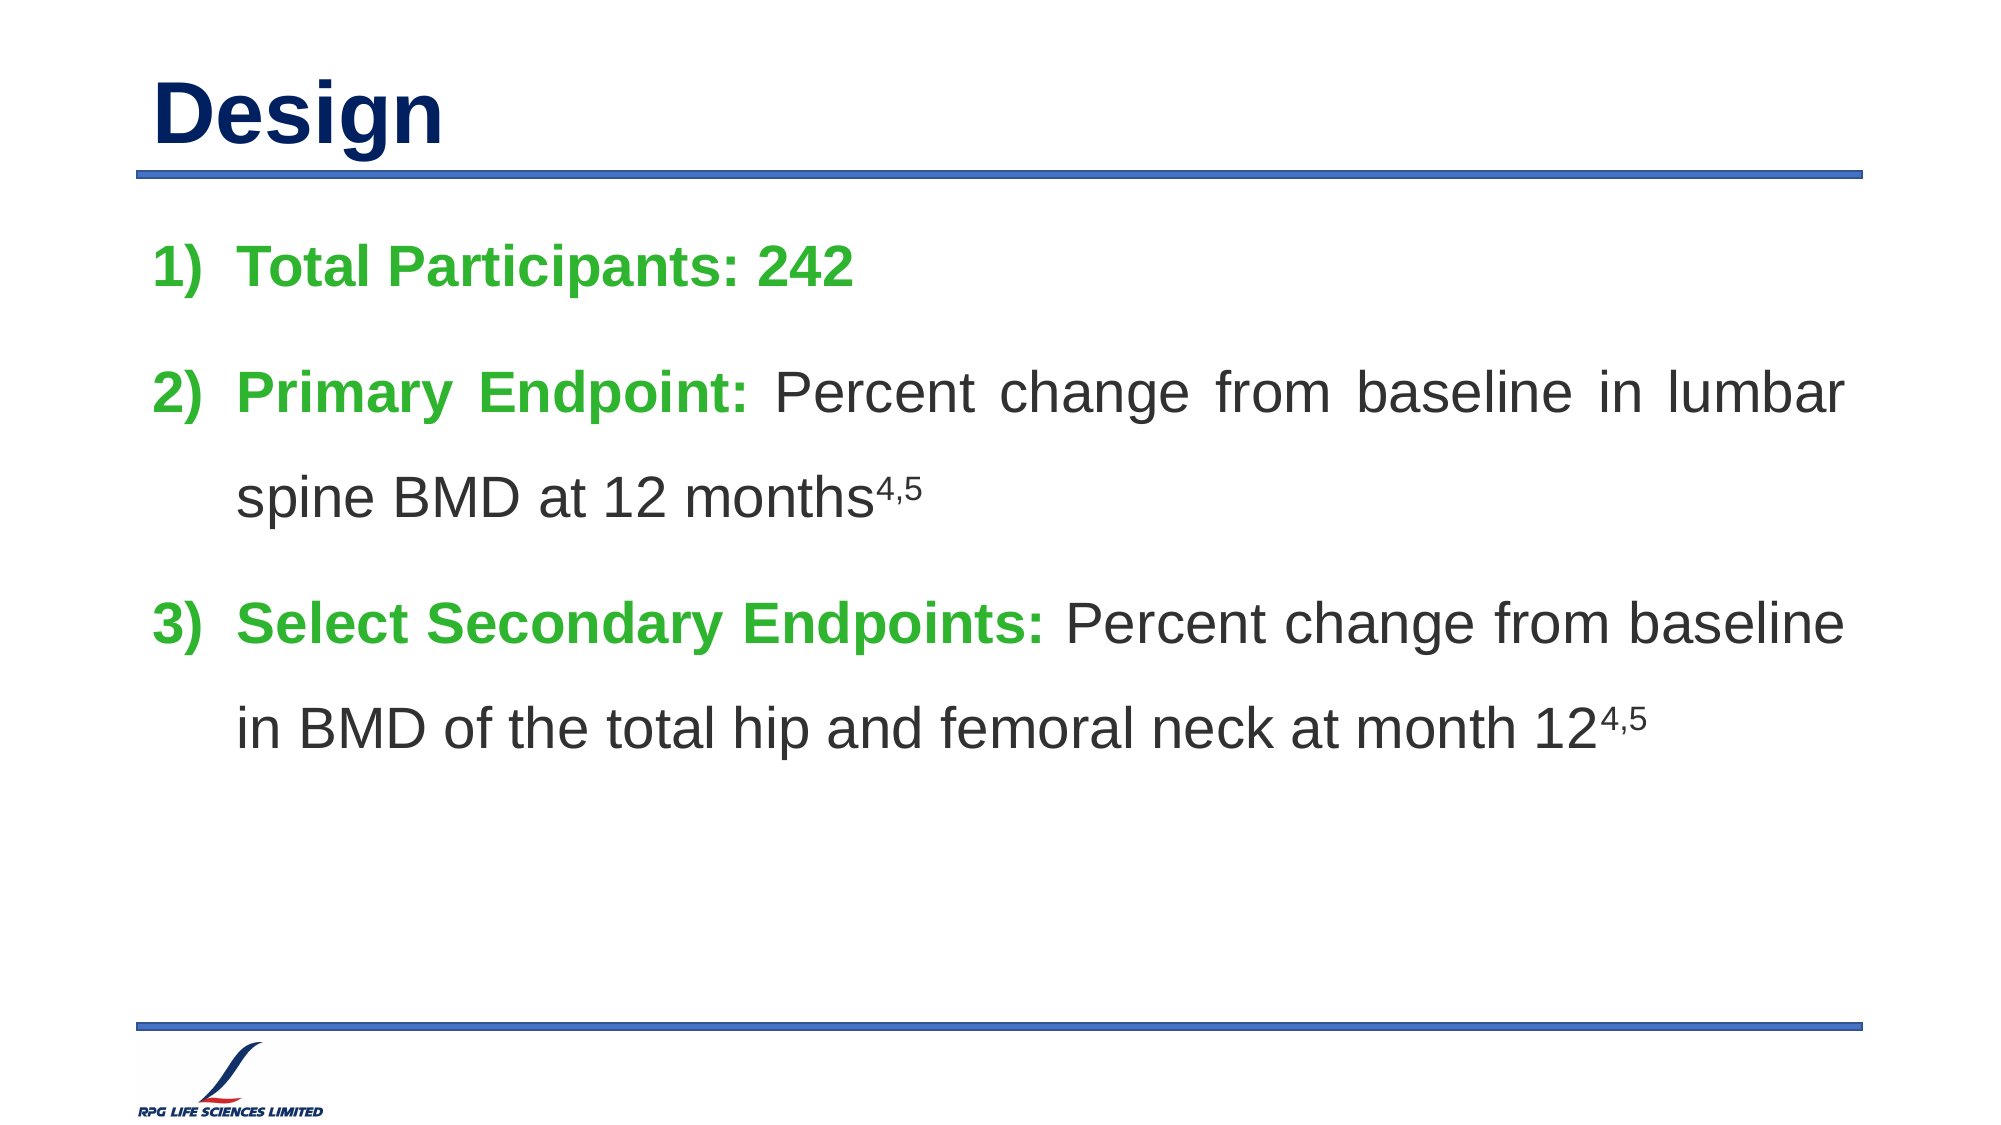

# Design
Total Participants: 242
Primary Endpoint: Percent change from baseline in lumbar spine BMD at 12 months4,5
Select Secondary Endpoints: Percent change from baseline in BMD of the total hip and femoral neck at month 124,5